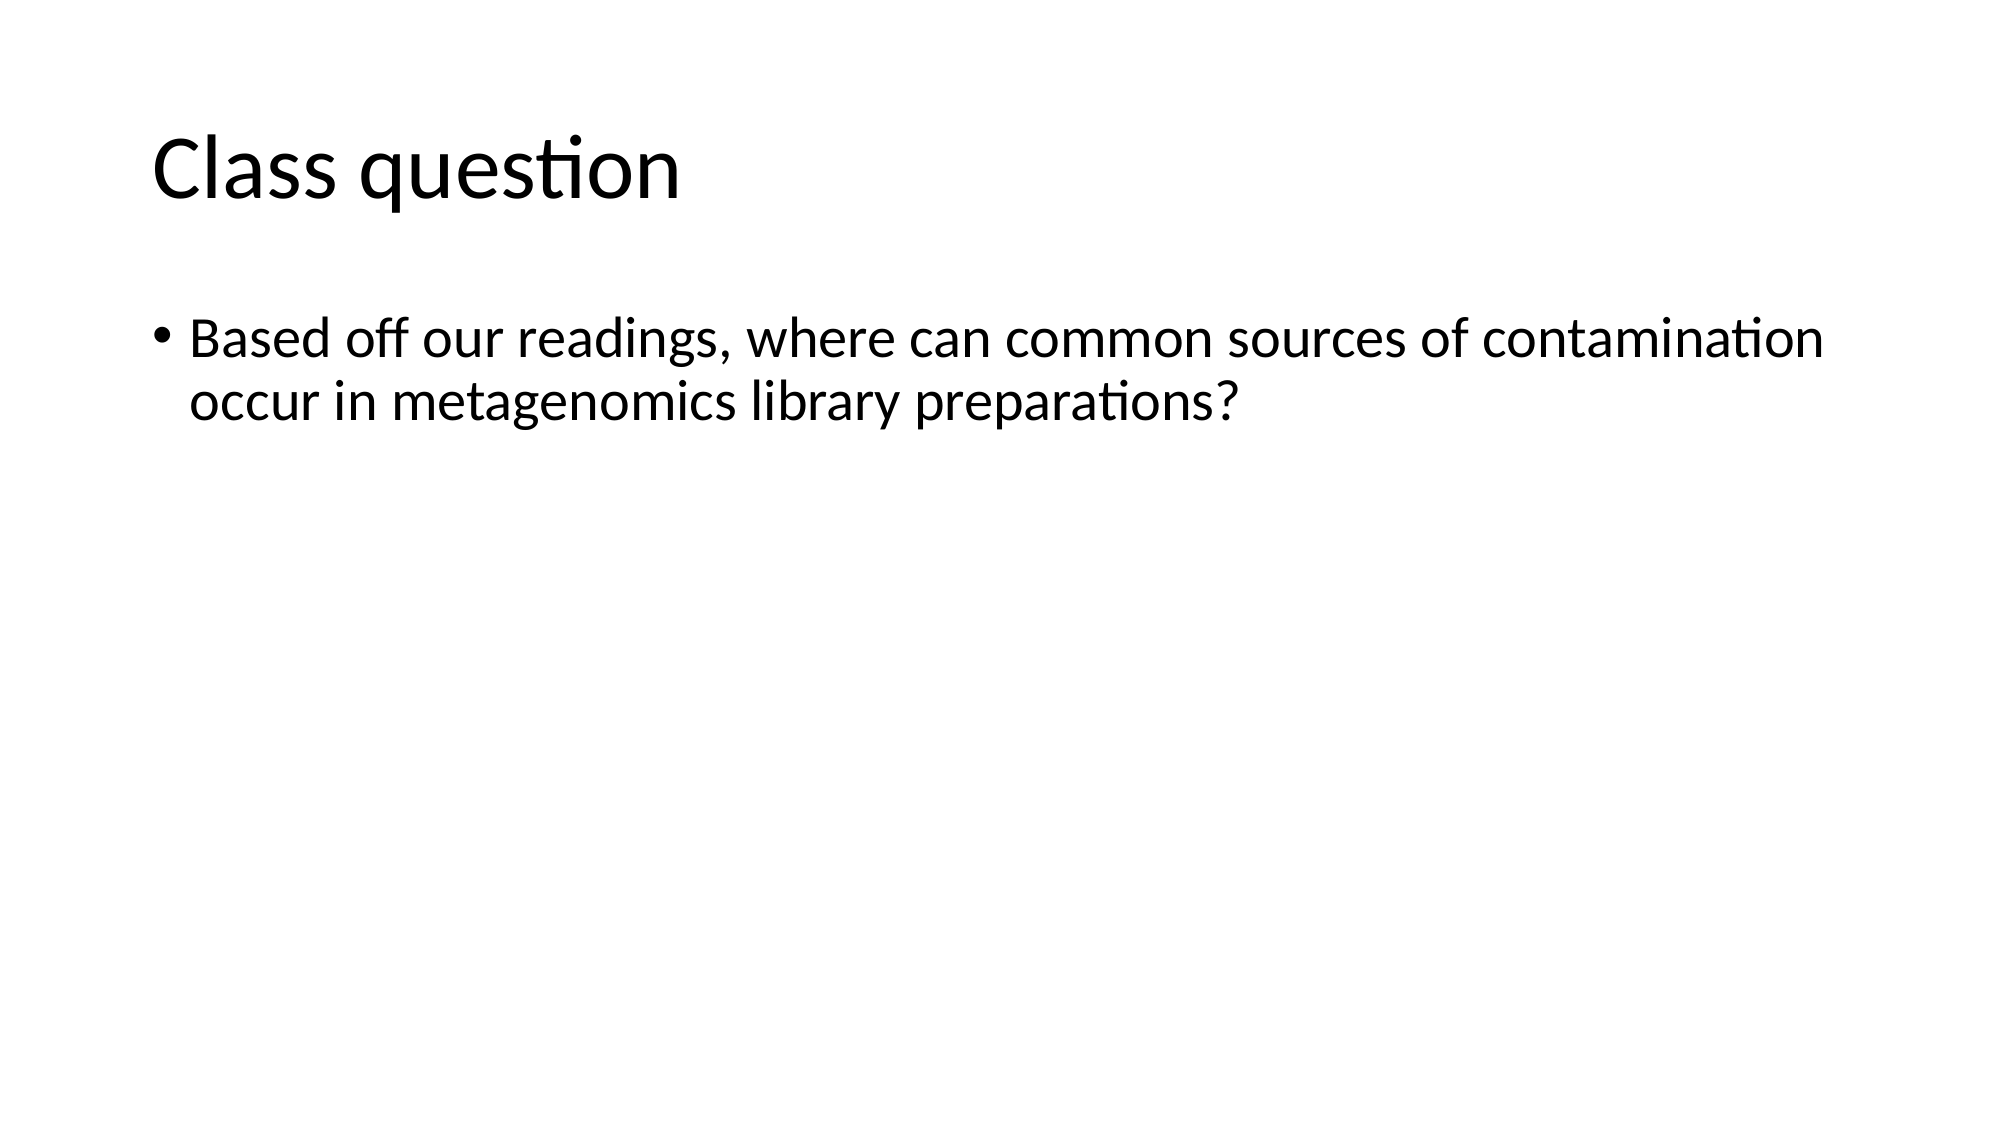

# Class question
Based off our readings, where can common sources of contamination occur in metagenomics library preparations?